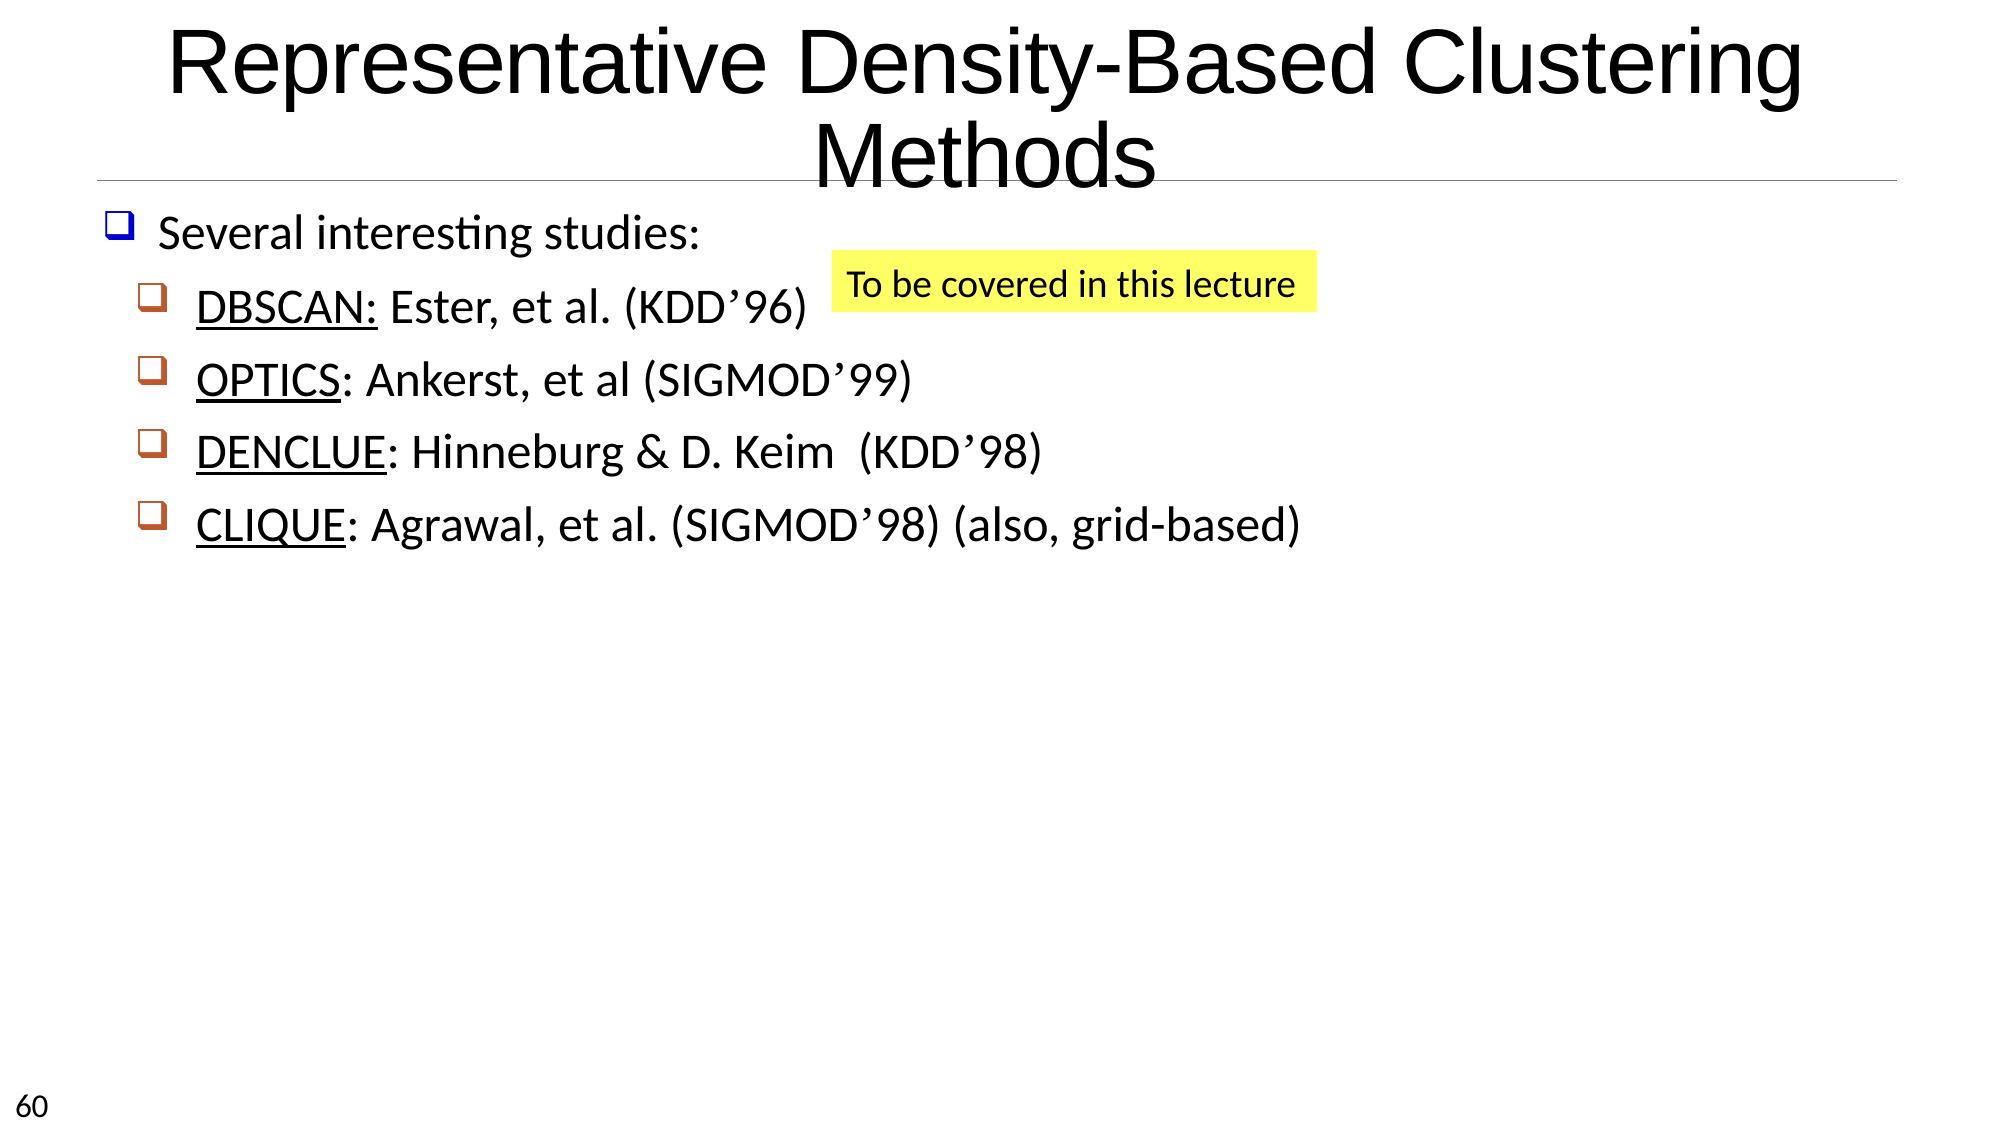

# Representative Density-Based Clustering Methods
Several interesting studies:
DBSCAN: Ester, et al. (KDD’96)
OPTICS: Ankerst, et al (SIGMOD’99)
DENCLUE: Hinneburg & D. Keim  (KDD’98)
CLIQUE: Agrawal, et al. (SIGMOD’98) (also, grid-based)
To be covered in this lecture